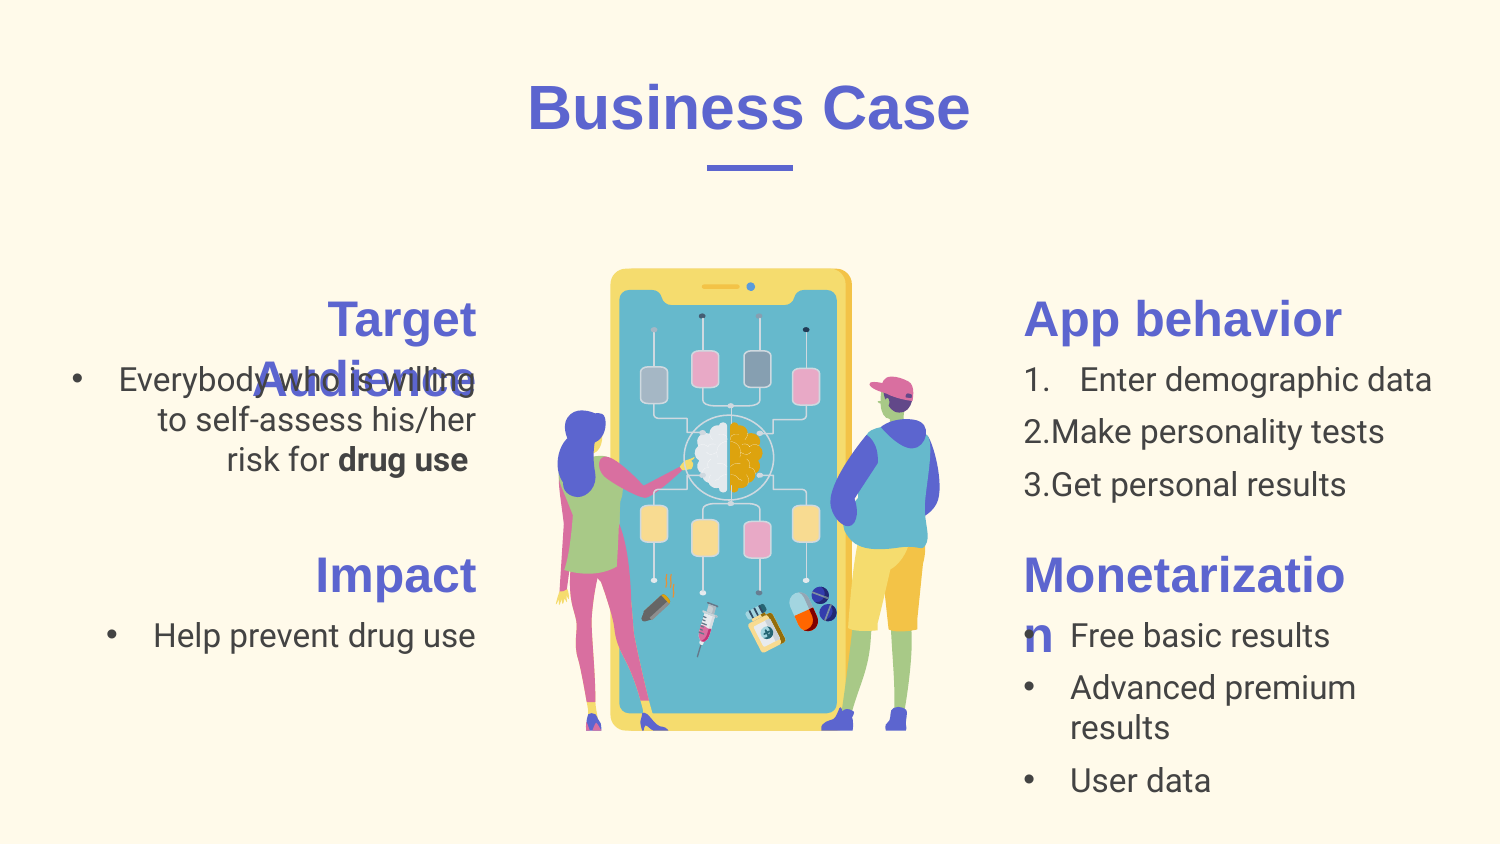

# Business Case

Target Audience
App behavior

Everybody who is willing to self-assess his/her risk for drug use
Enter demographic data
Make personality tests
Get personal results

Impact
Monetarization

Help prevent drug use
Free basic results
Advanced premium results
User data